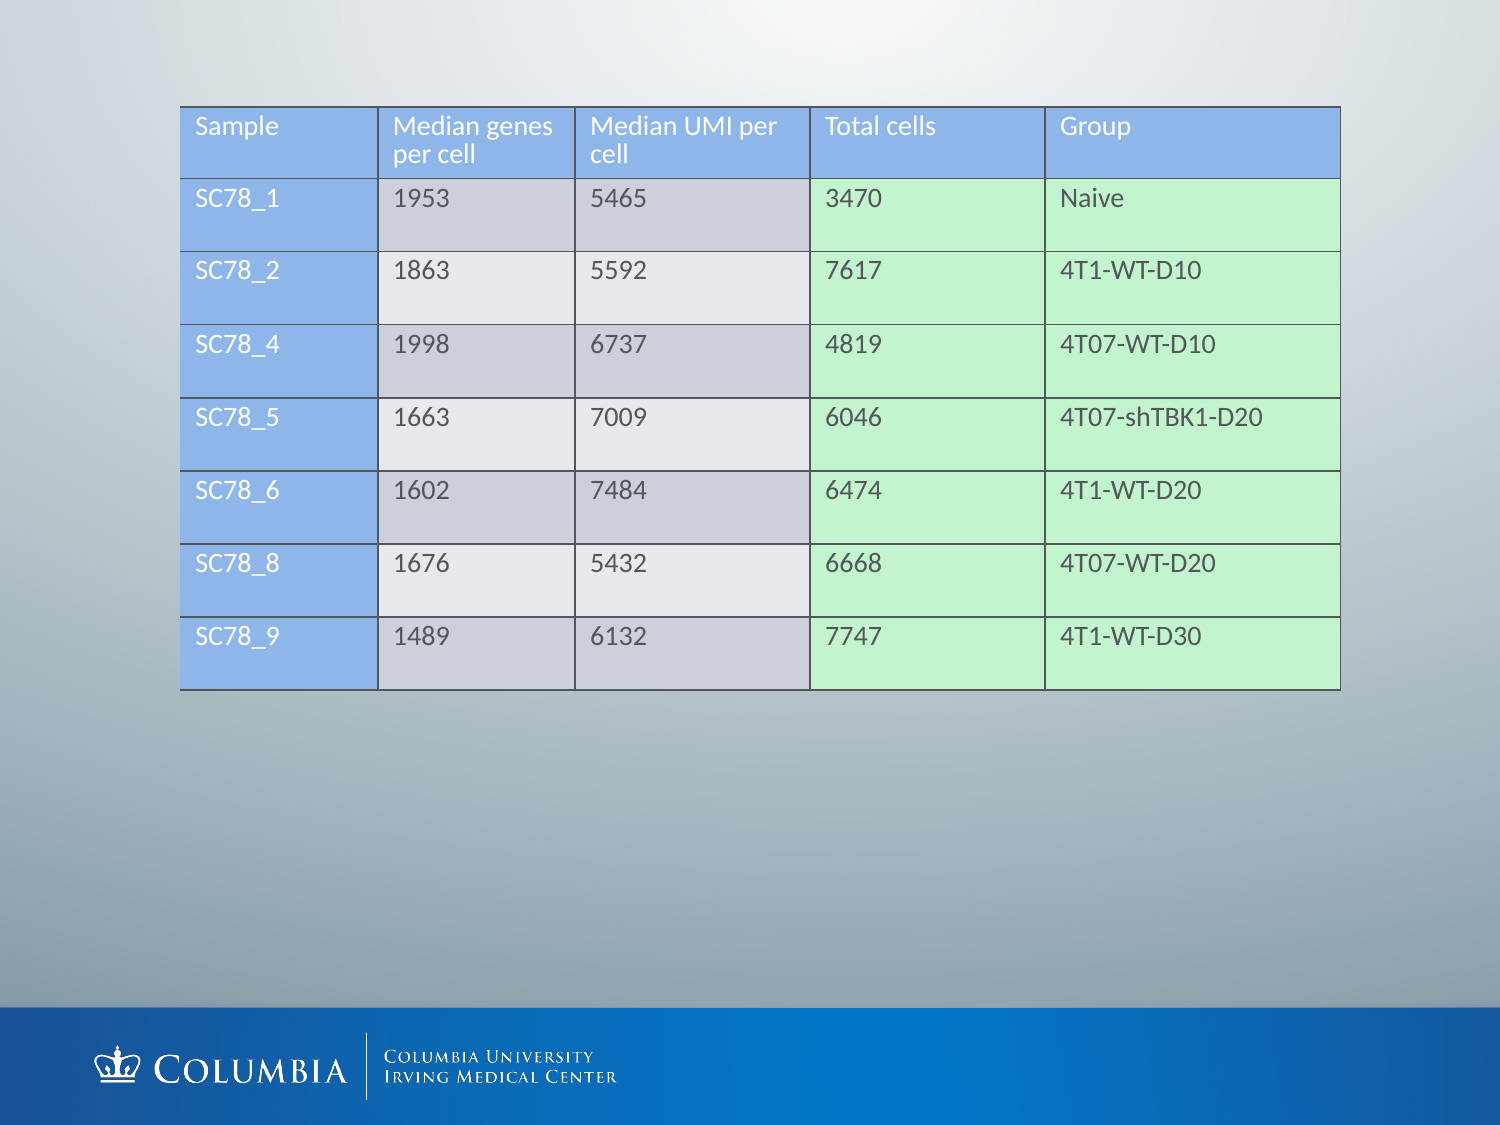

| Sample | Median genes per cell | Median UMI per cell | Total cells | Group |
| --- | --- | --- | --- | --- |
| SC78\_1 | 1953 | 5465 | 3470 | Naive |
| SC78\_2 | 1863 | 5592 | 7617 | 4T1-WT-D10 |
| SC78\_4 | 1998 | 6737 | 4819 | 4T07-WT-D10 |
| SC78\_5 | 1663 | 7009 | 6046 | 4T07-shTBK1-D20 |
| SC78\_6 | 1602 | 7484 | 6474 | 4T1-WT-D20 |
| SC78\_8 | 1676 | 5432 | 6668 | 4T07-WT-D20 |
| SC78\_9 | 1489 | 6132 | 7747 | 4T1-WT-D30 |